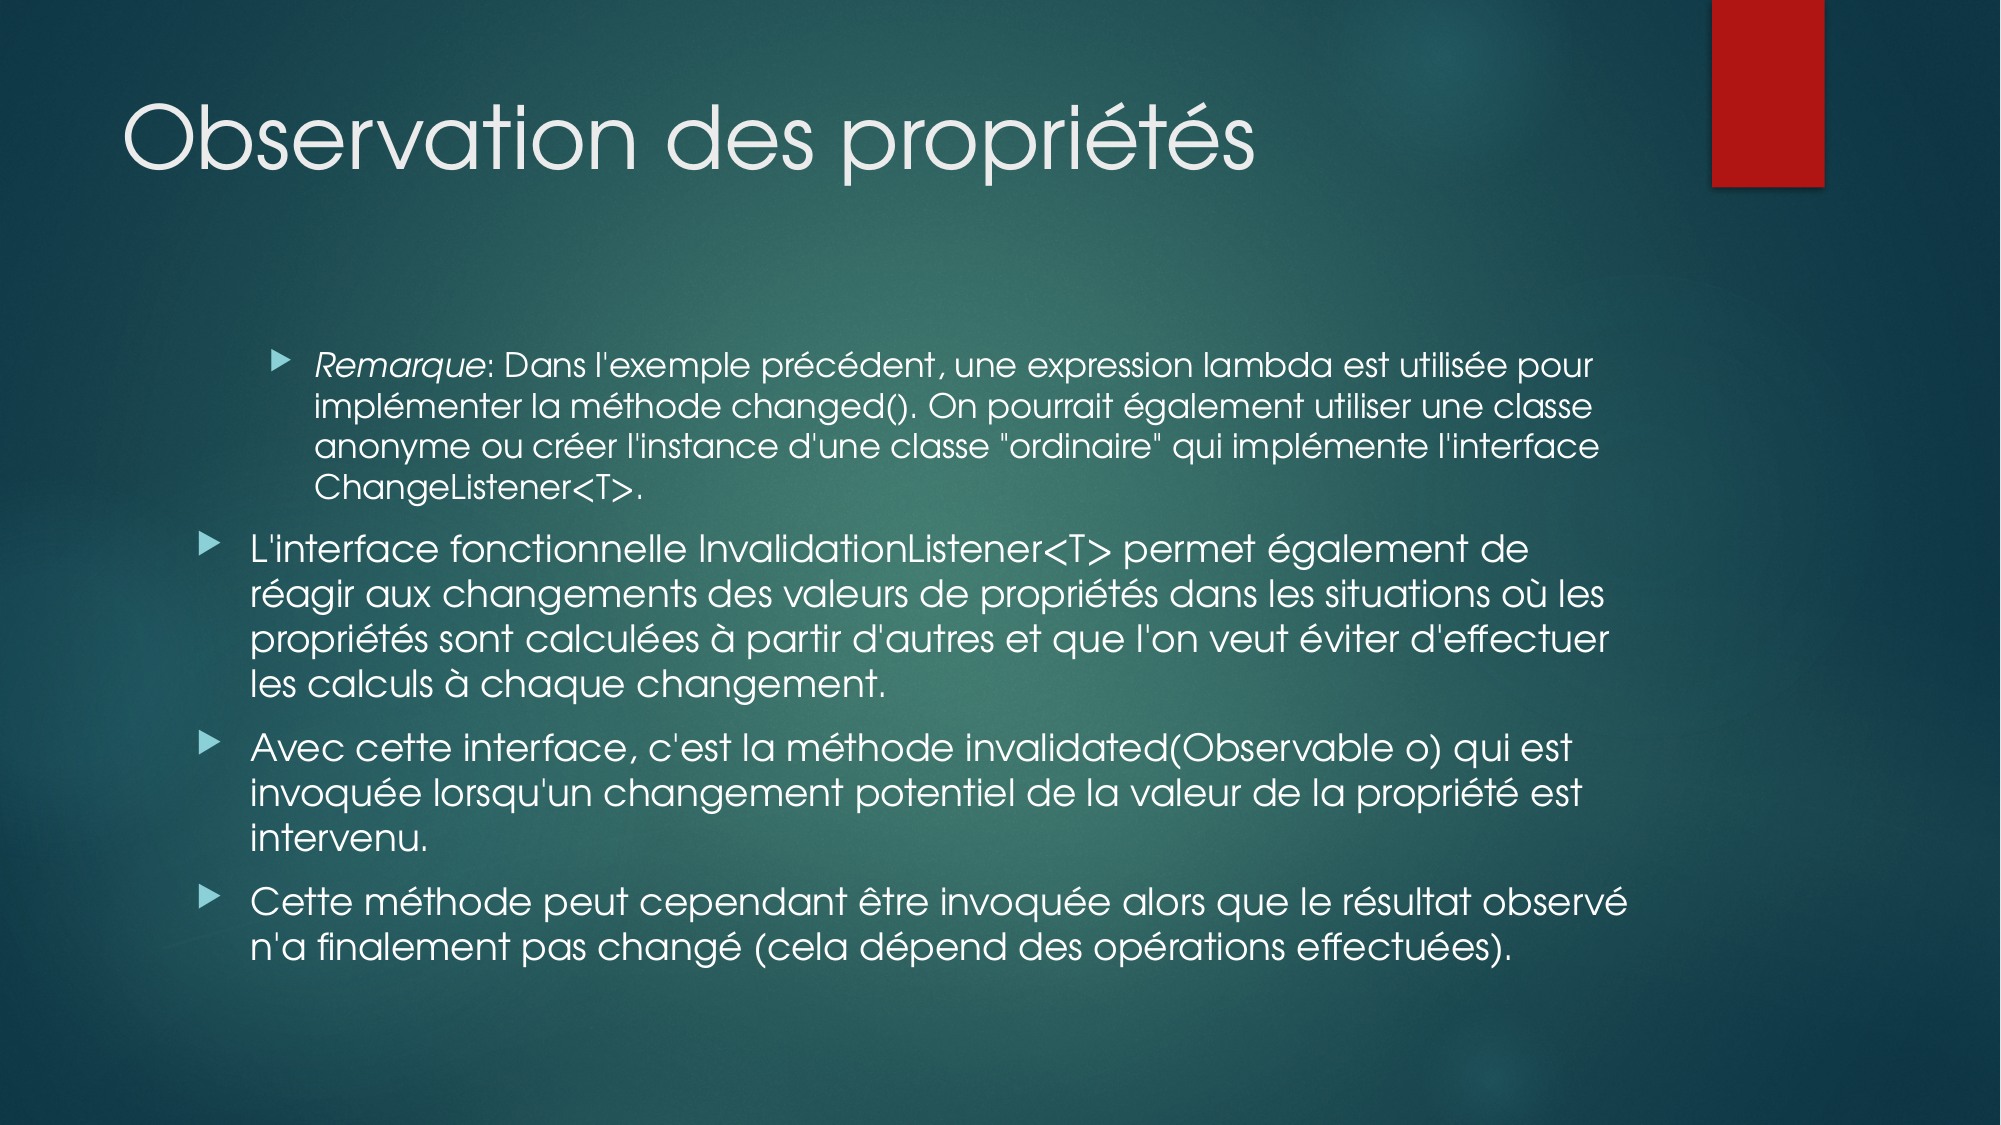

# Observation des propriétés
Remarque: Dans l'exemple précédent, une expression lambda est utilisée pour implémenter la méthode changed(). On pourrait également utiliser une classe anonyme ou créer l'instance d'une classe "ordinaire" qui implémente l'interface ChangeListener<T>.
L'interface fonctionnelle InvalidationListener<T> permet également de réagir aux changements des valeurs de propriétés dans les situations où les propriétés sont calculées à partir d'autres et que l'on veut éviter d'effectuer les calculs à chaque changement.
Avec cette interface, c'est la méthode invalidated(Observable o) qui est invoquée lorsqu'un changement potentiel de la valeur de la propriété est intervenu.
Cette méthode peut cependant être invoquée alors que le résultat observé n'a finalement pas changé (cela dépend des opérations effectuées).